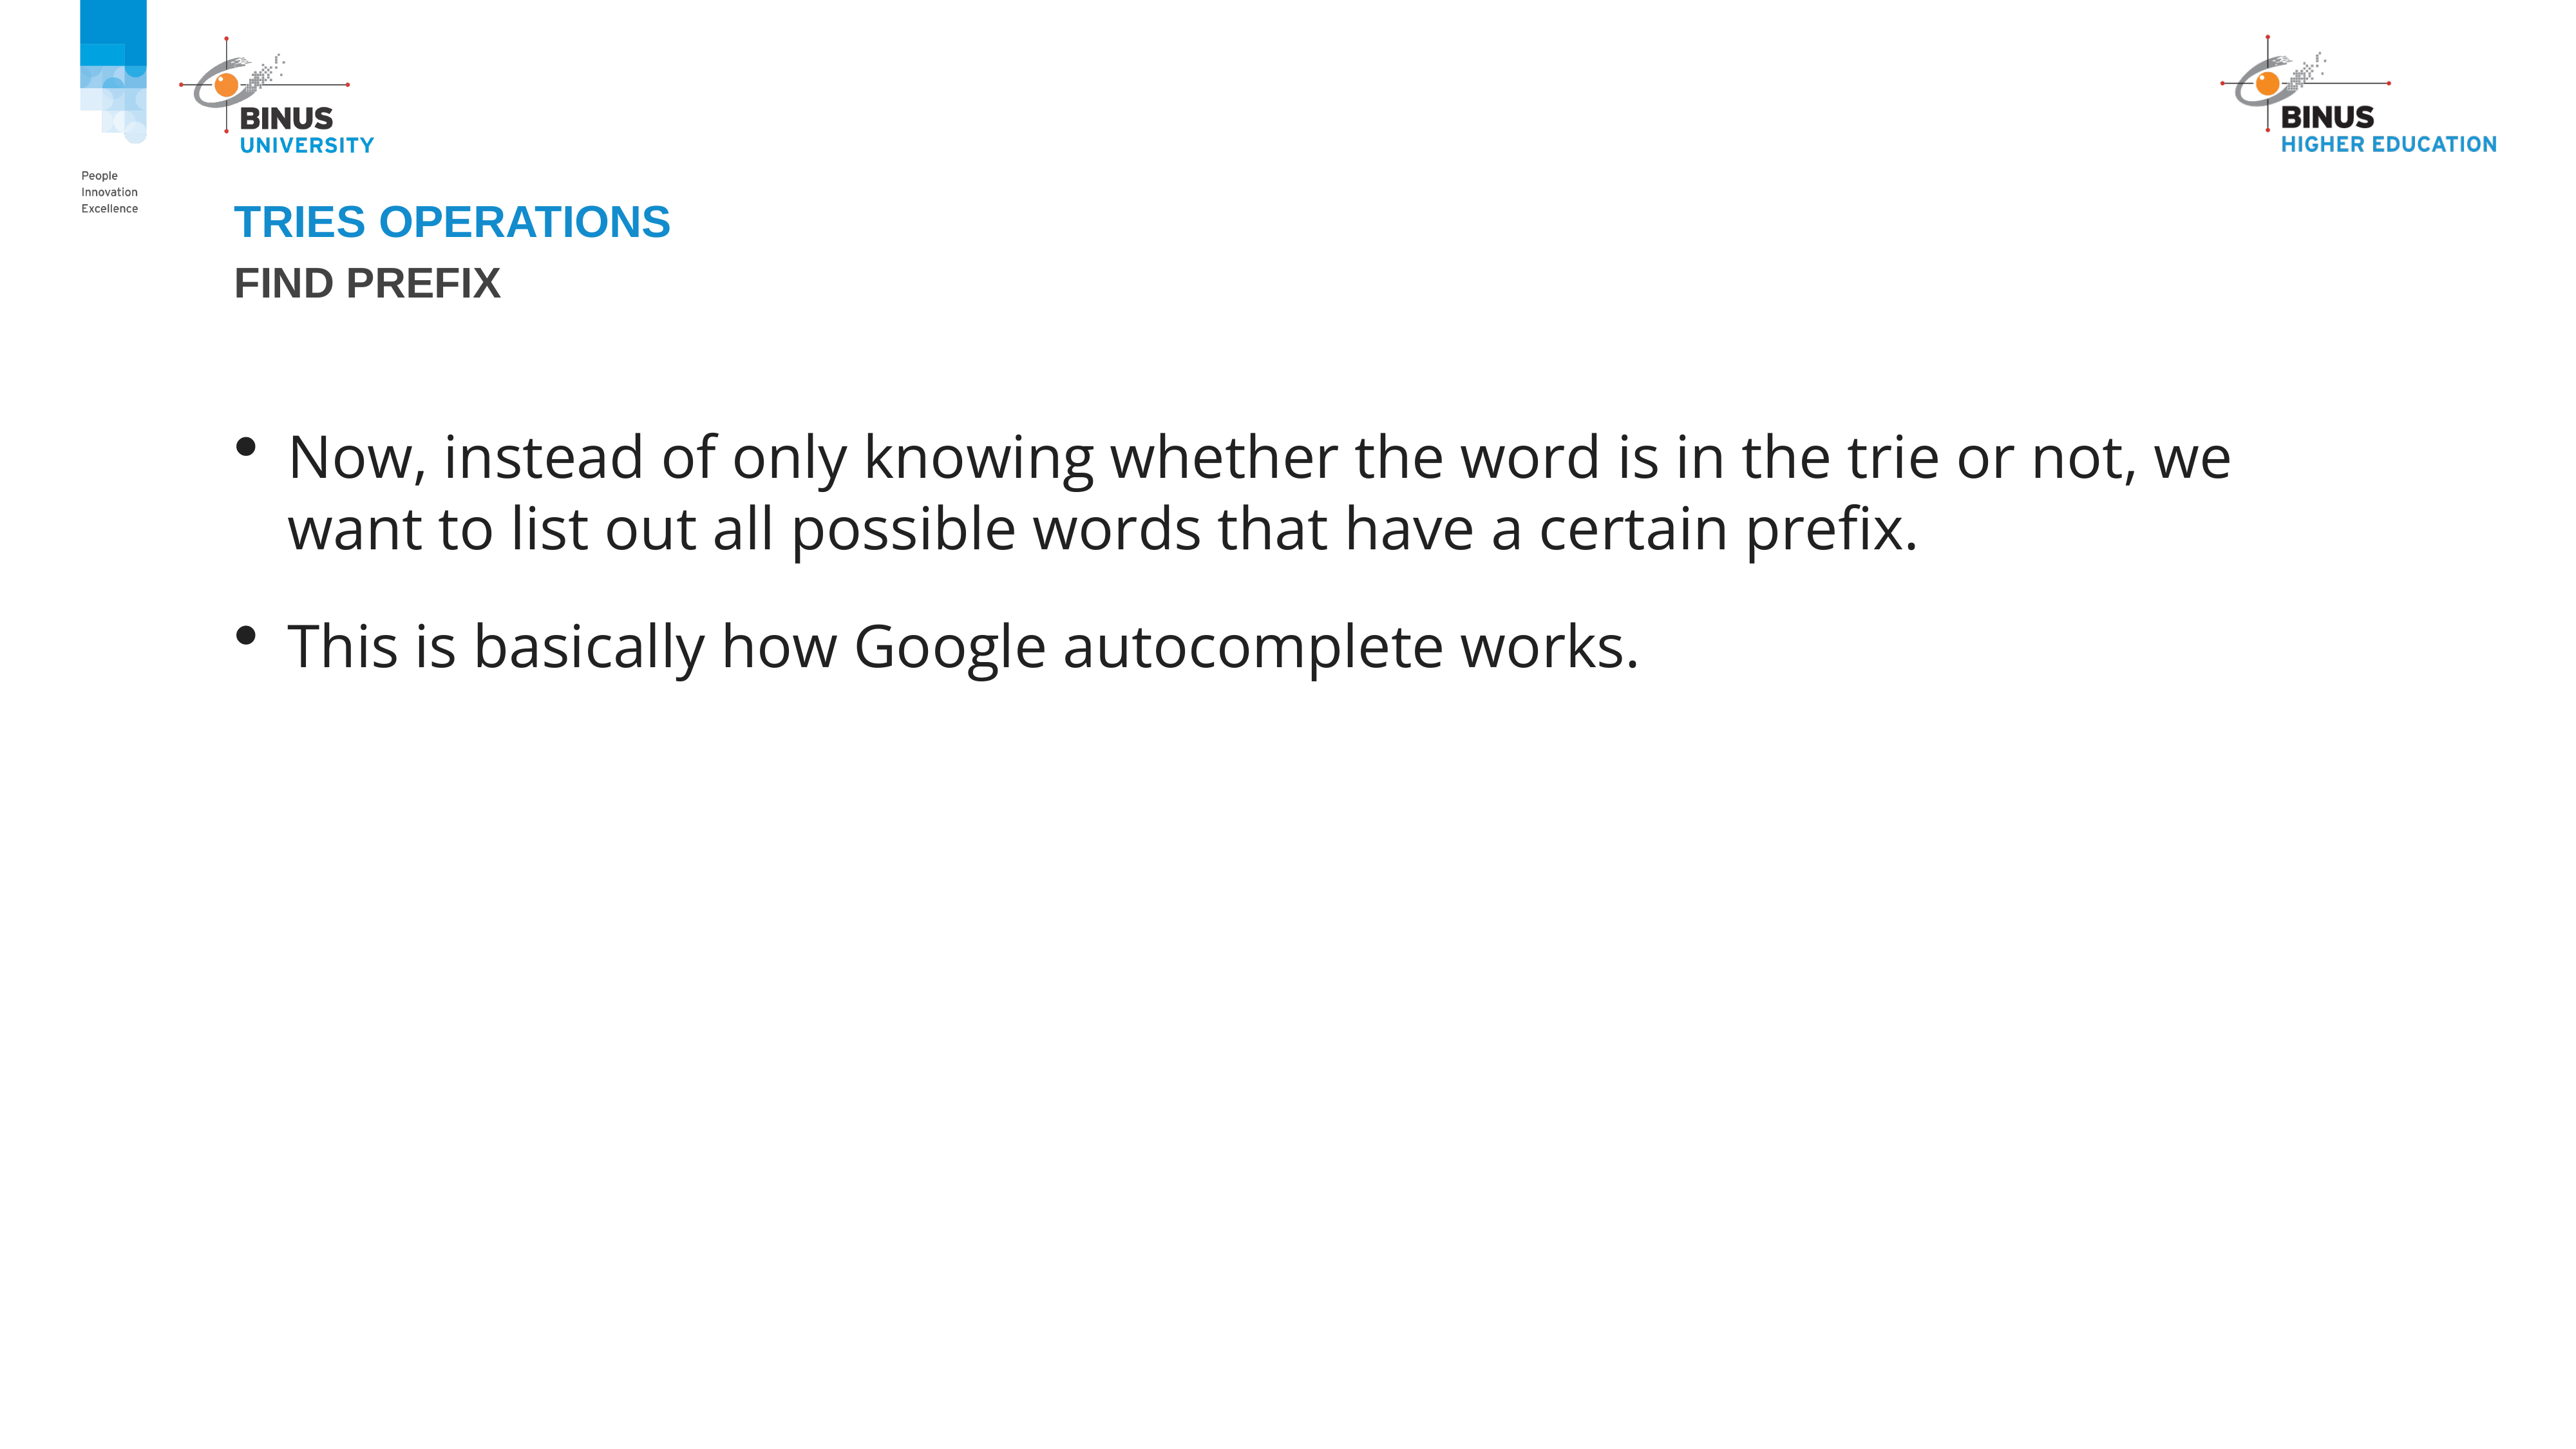

# TRIES OPERATIONS
Find PREFIX
Now, instead of only knowing whether the word is in the trie or not, we want to list out all possible words that have a certain prefix.
This is basically how Google autocomplete works.